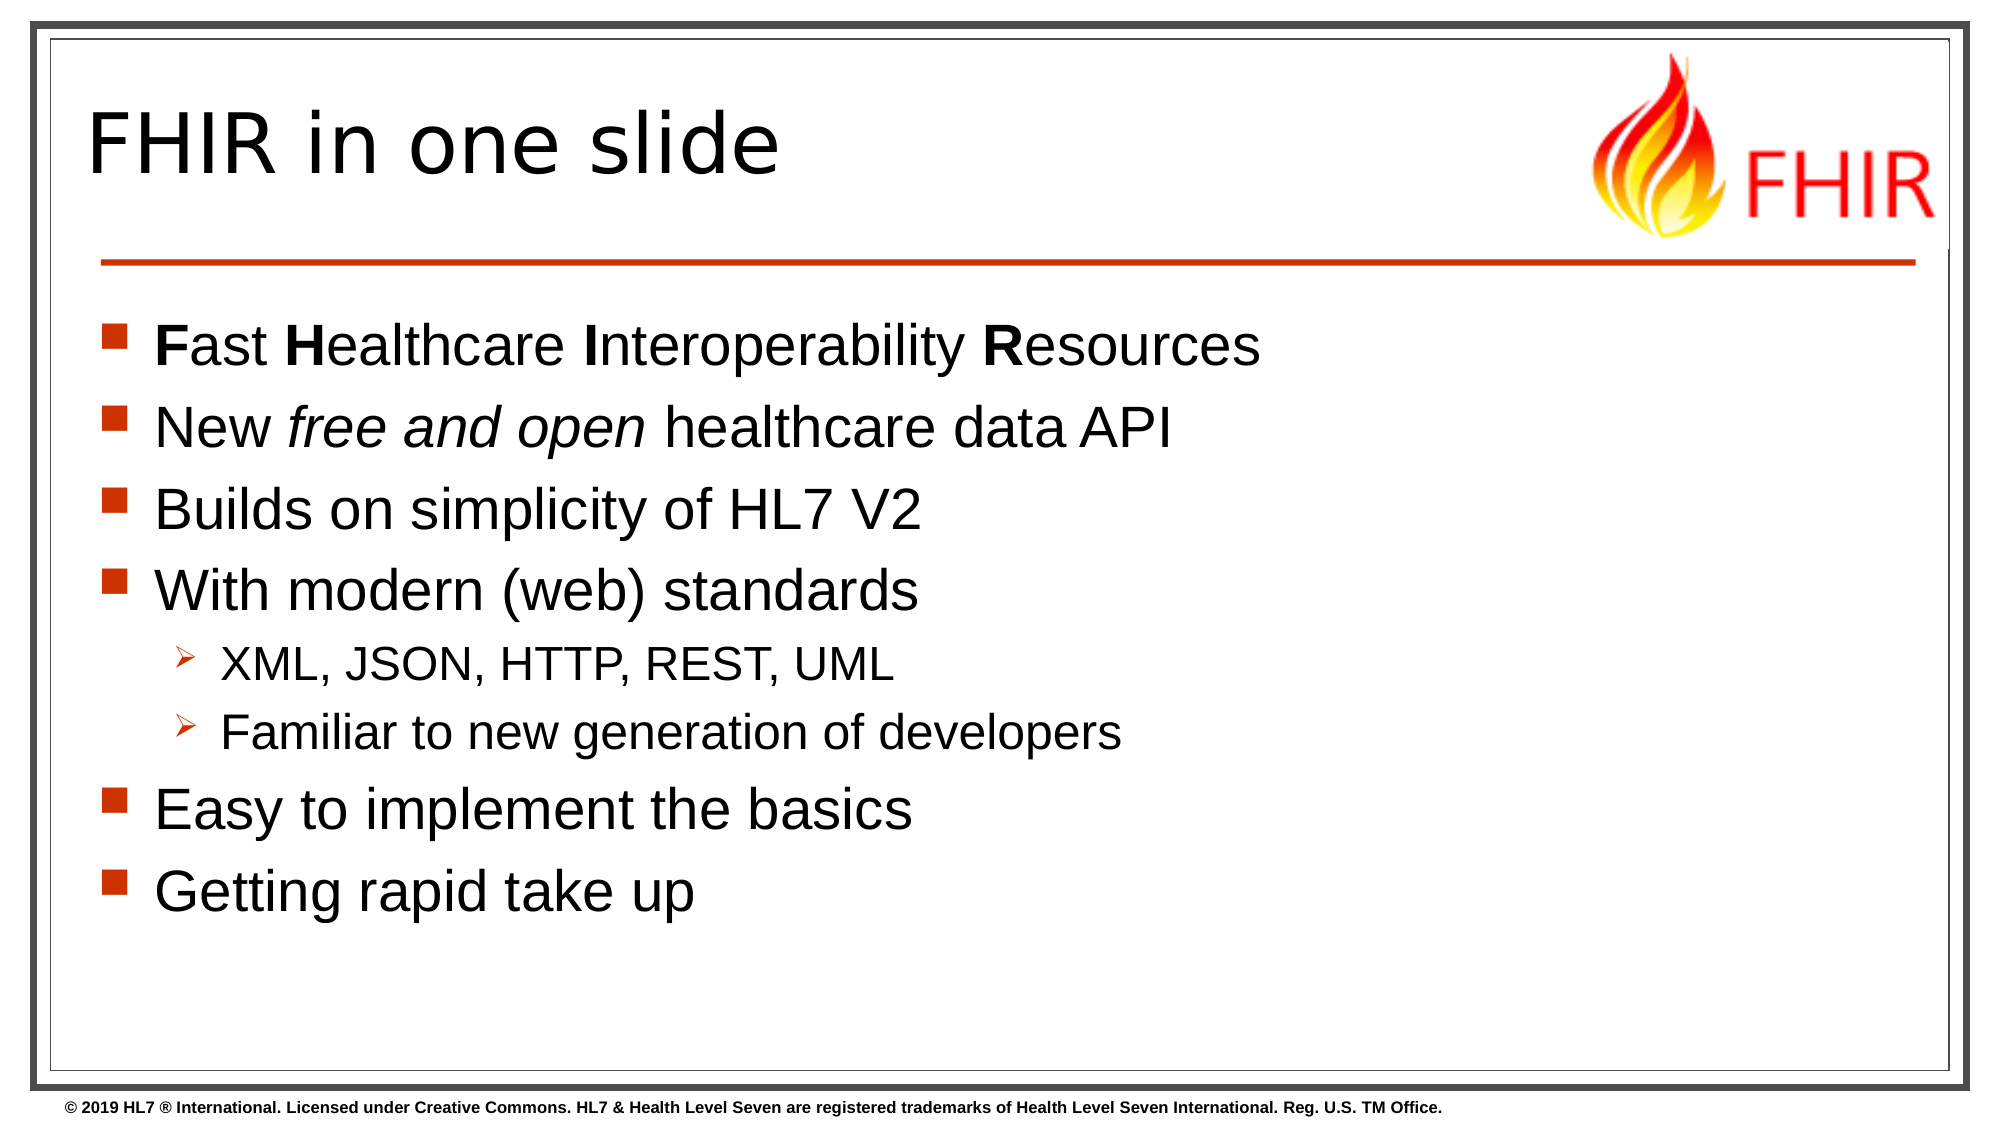

# FHIR in one slide
Fast Healthcare Interoperability Resources
New free and open healthcare data API
Builds on simplicity of HL7 V2
With modern (web) standards
XML, JSON, HTTP, REST, UML
Familiar to new generation of developers
Easy to implement the basics
Getting rapid take up